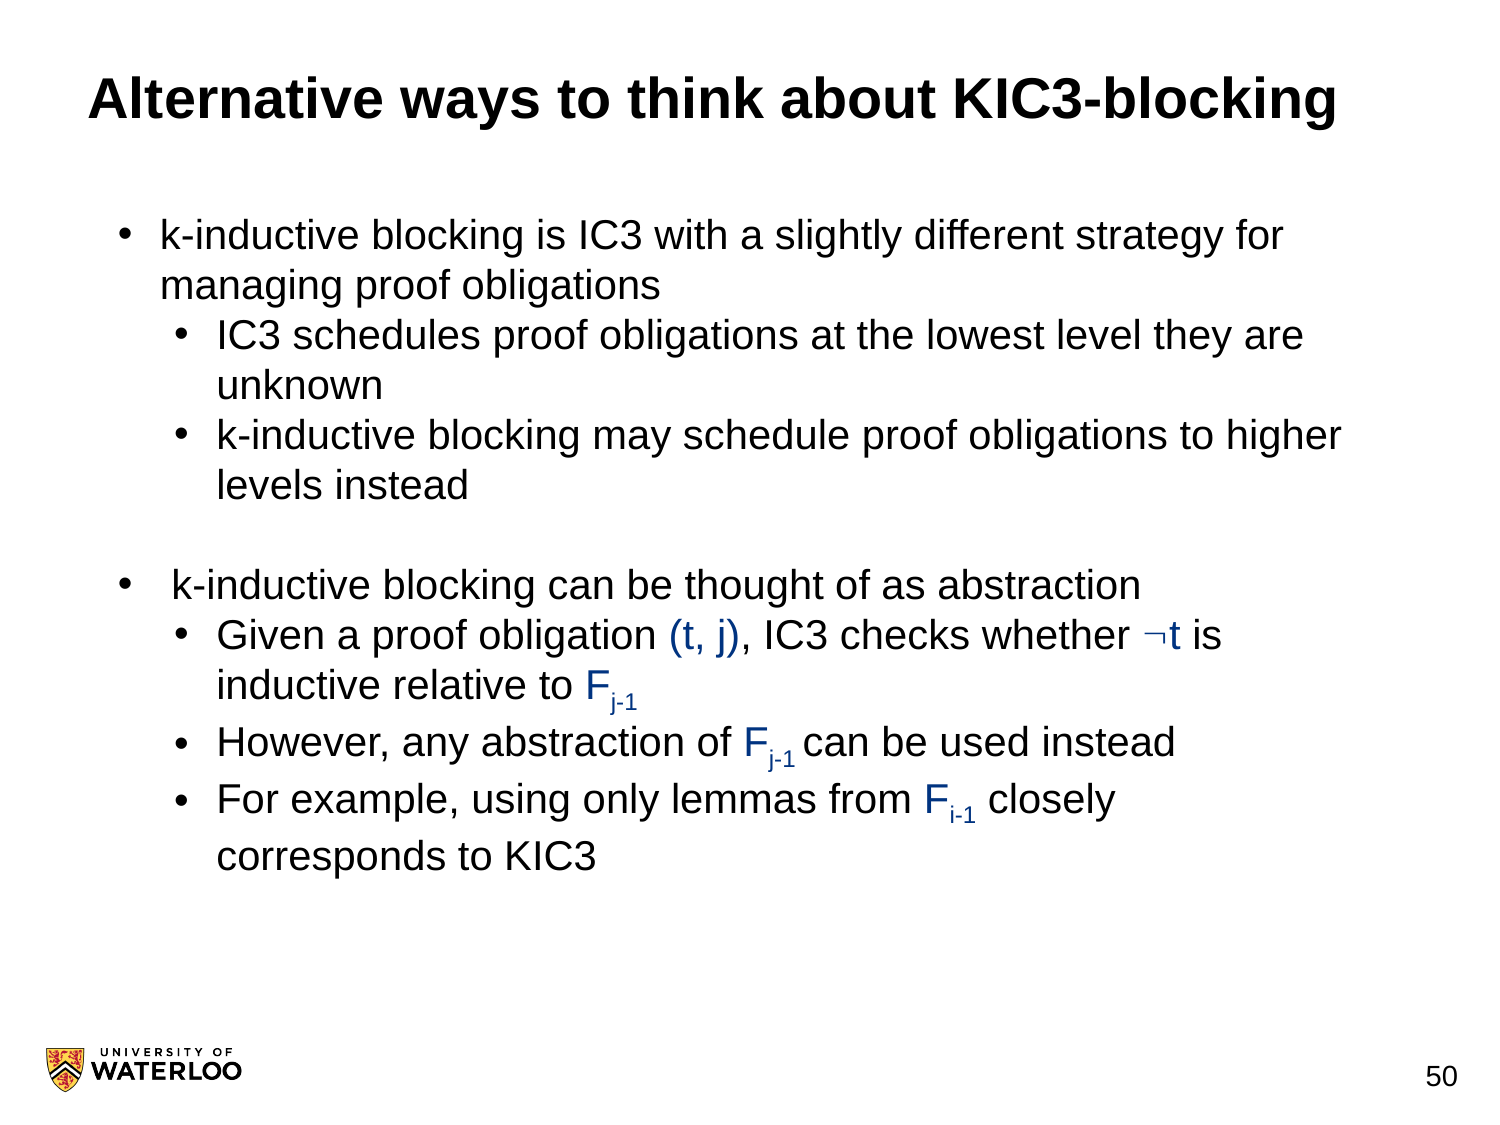

# Alternative ways to think about KIC3-blocking
k-inductive blocking is IC3 with a slightly different strategy for managing proof obligations
IC3 schedules proof obligations at the lowest level they are unknown
k-inductive blocking may schedule proof obligations to higher levels instead

 k-inductive blocking can be thought of as abstraction
Given a proof obligation (t, j), IC3 checks whether ¬t is inductive relative to Fj-1
However, any abstraction of Fj-1 can be used instead
For example, using only lemmas from Fi-1 closely corresponds to KIC3